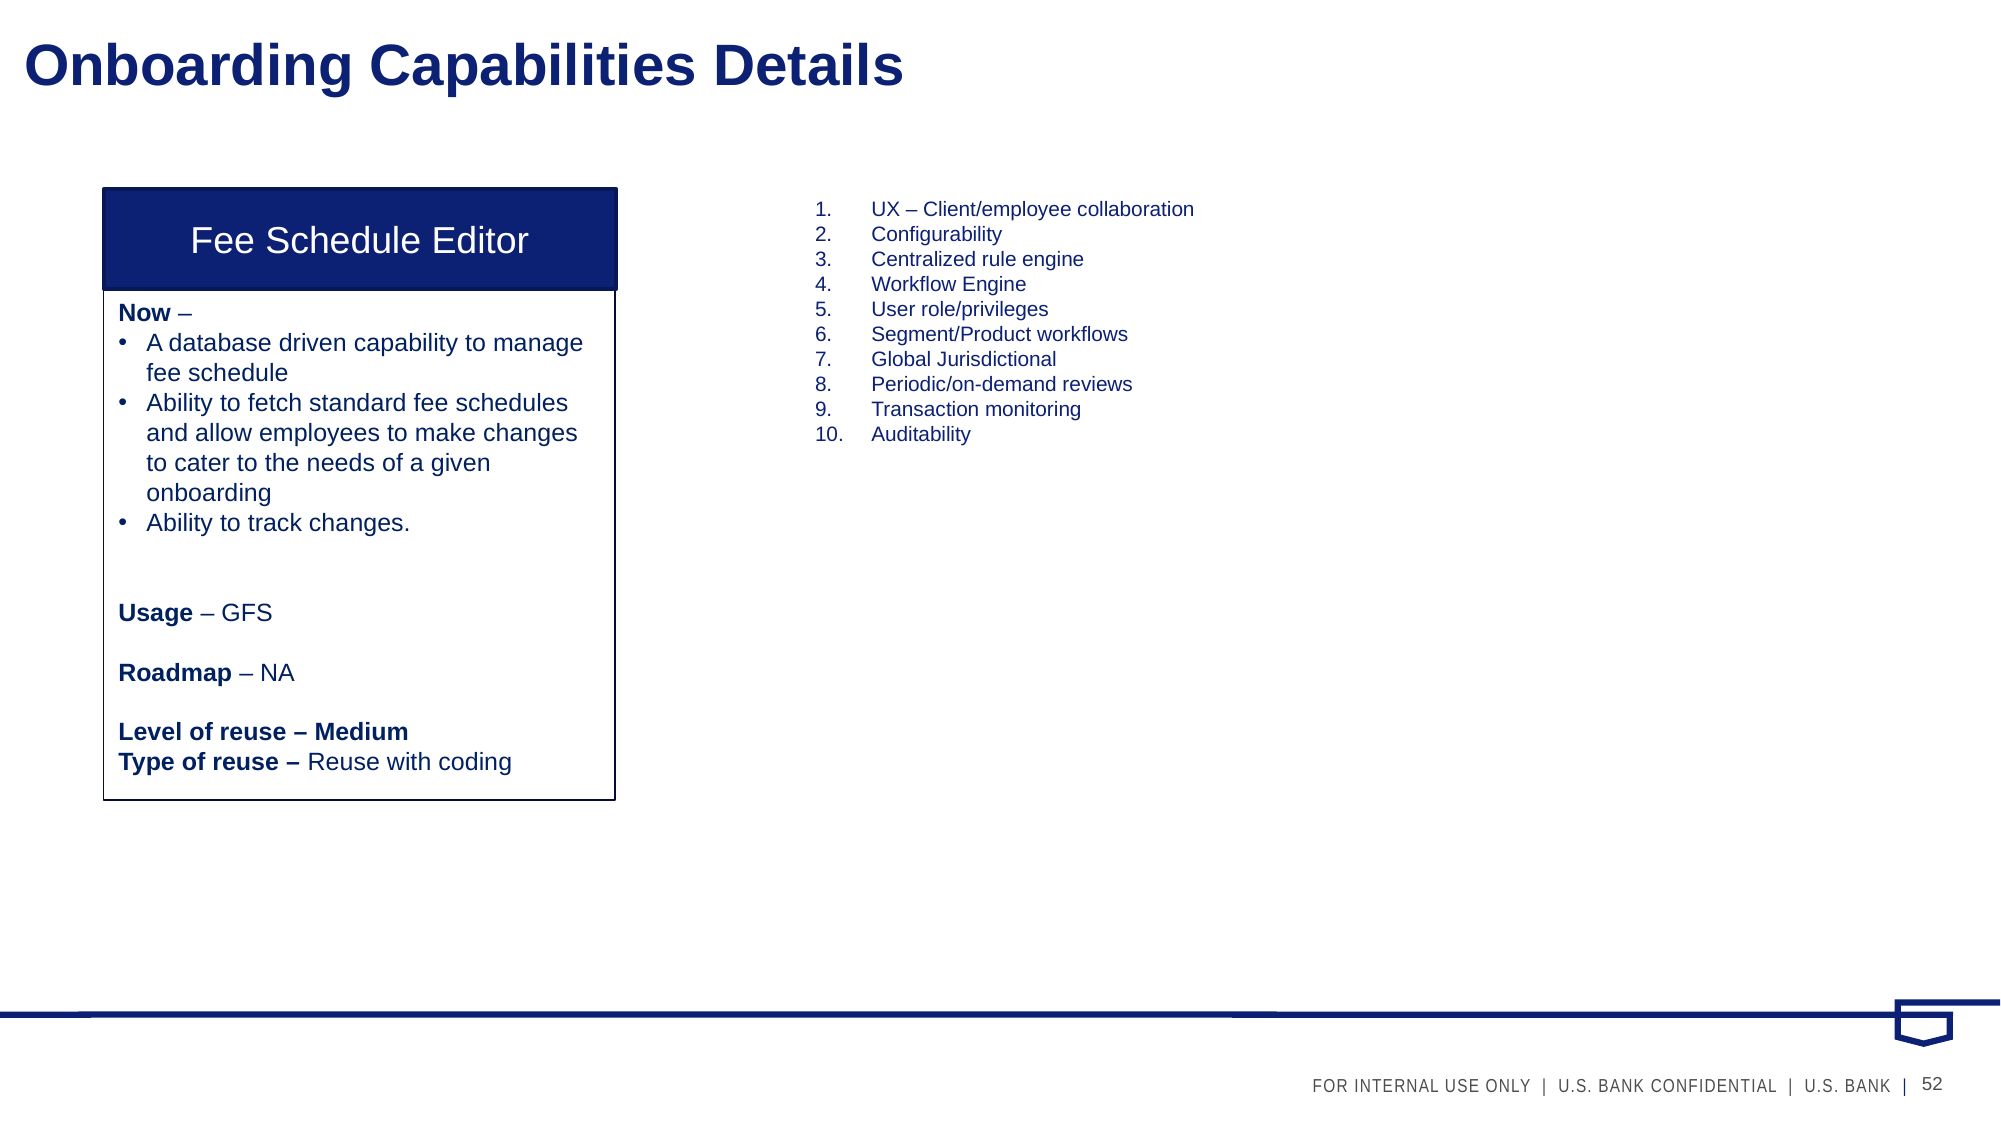

# Onboarding Capabilities Details
Fee Schedule Editor
UX – Client/employee collaboration
Configurability
Centralized rule engine
Workflow Engine
User role/privileges
Segment/Product workflows
Global Jurisdictional
Periodic/on-demand reviews
Transaction monitoring
Auditability
Now –
A database driven capability to manage fee schedule
Ability to fetch standard fee schedules and allow employees to make changes to cater to the needs of a given onboarding
Ability to track changes.

Usage – GFS

Roadmap – NA

Level of reuse – Medium
Type of reuse – Reuse with coding